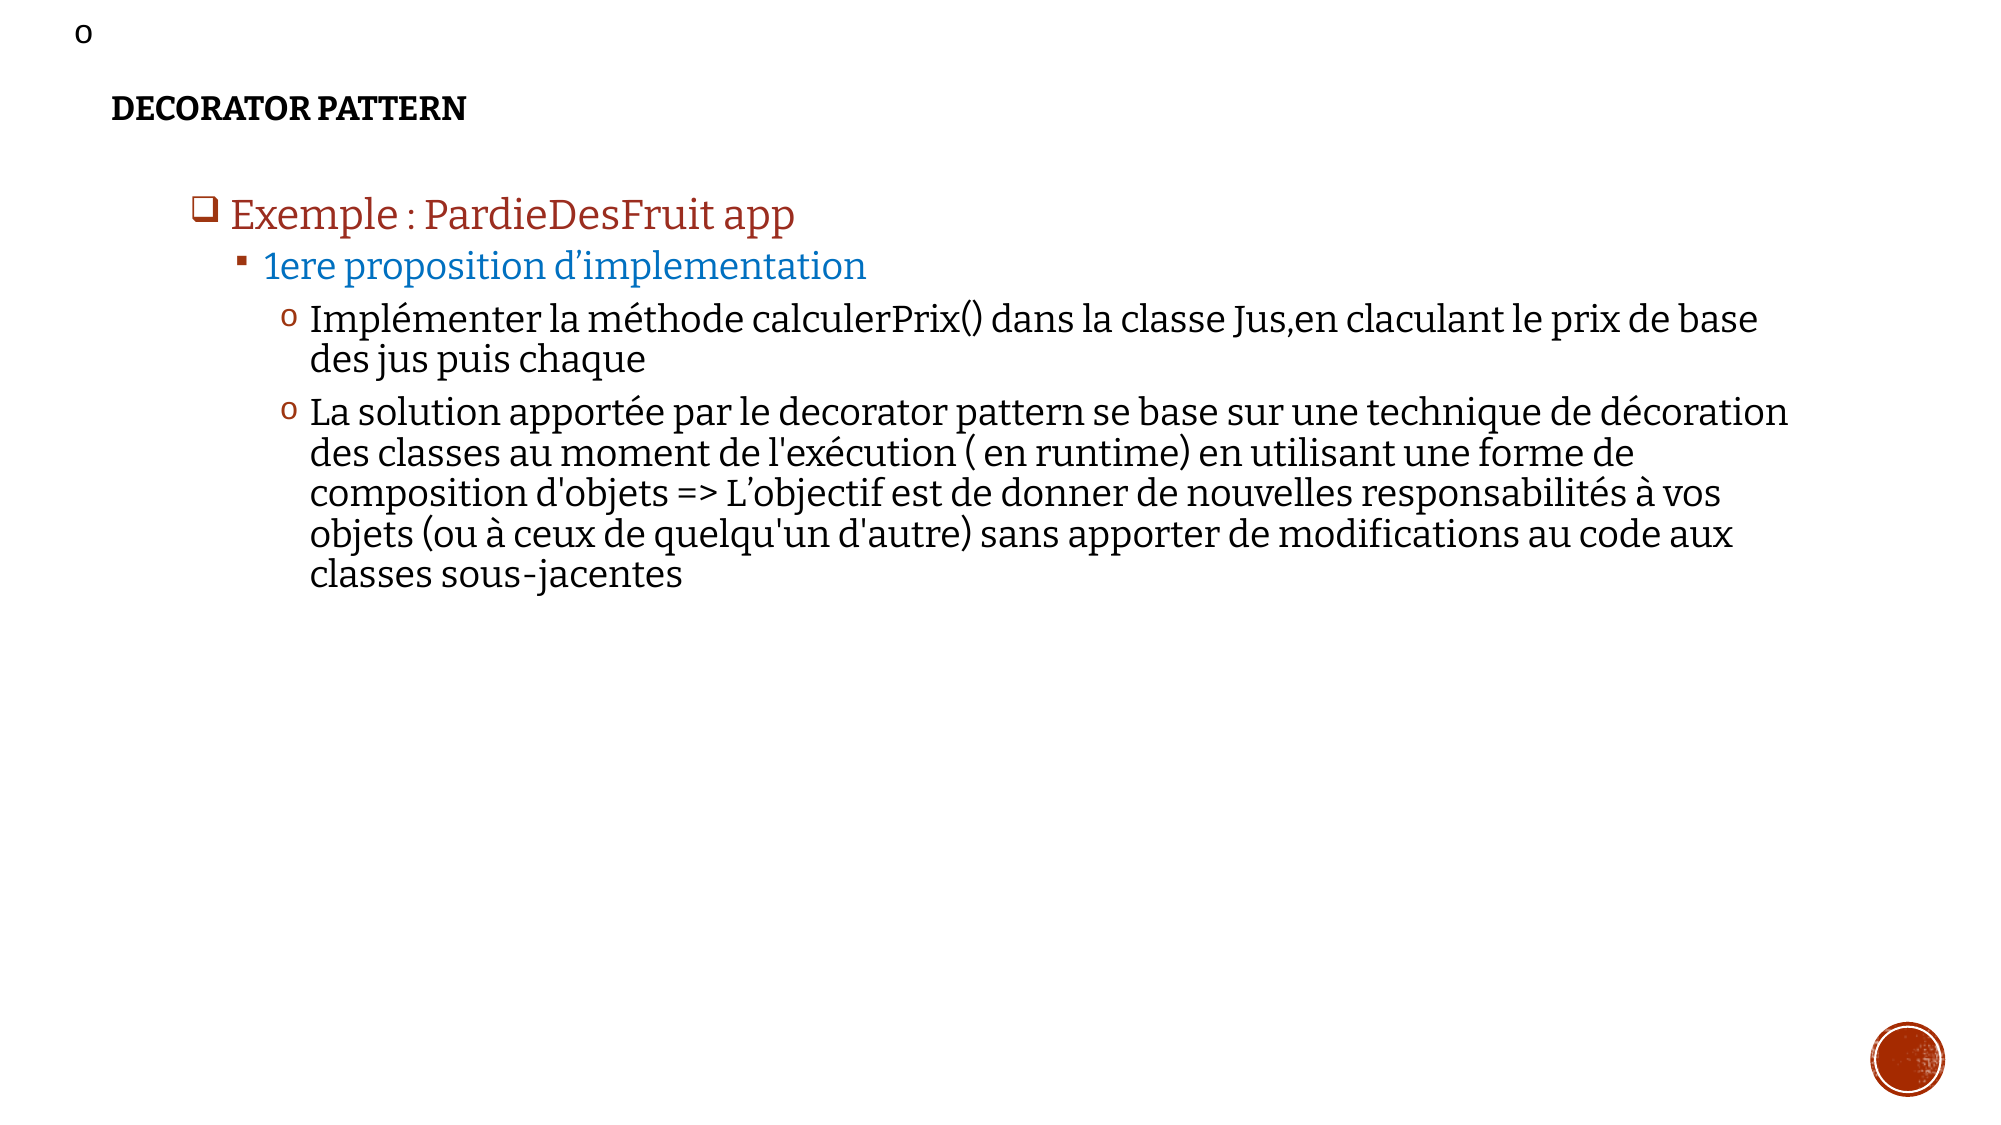

# Decorator Pattern
 Exemple : PardieDesFruit app
1ere proposition d’implementation
Implémenter la méthode calculerPrix() dans la classe Jus,en claculant le prix de base des jus puis chaque
La solution apportée par le decorator pattern se base sur une technique de décoration des classes au moment de l'exécution ( en runtime) en utilisant une forme de composition d'objets => L’objectif est de donner de nouvelles responsabilités à vos objets (ou à ceux de quelqu'un d'autre) sans apporter de modifications au code aux classes sous-jacentes